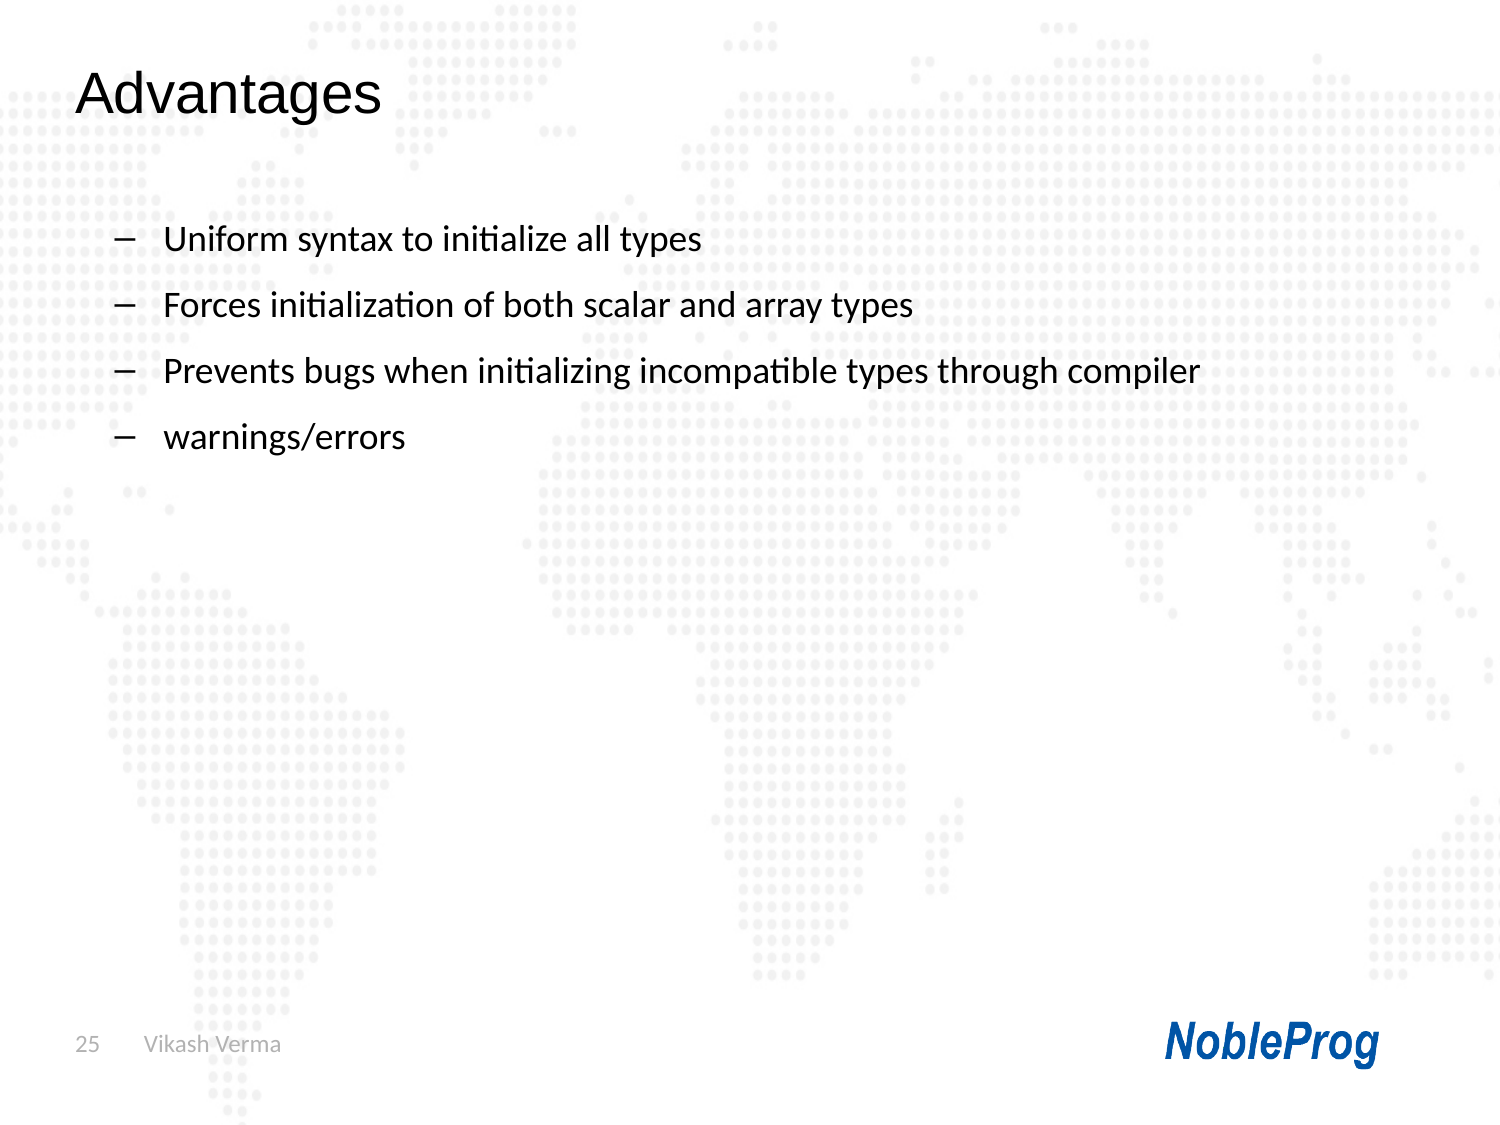

Advantages
Uniform syntax to initialize all types
Forces initialization of both scalar and array types
Prevents bugs when initializing incompatible types through compiler
warnings/errors
25
 Vikash Verma